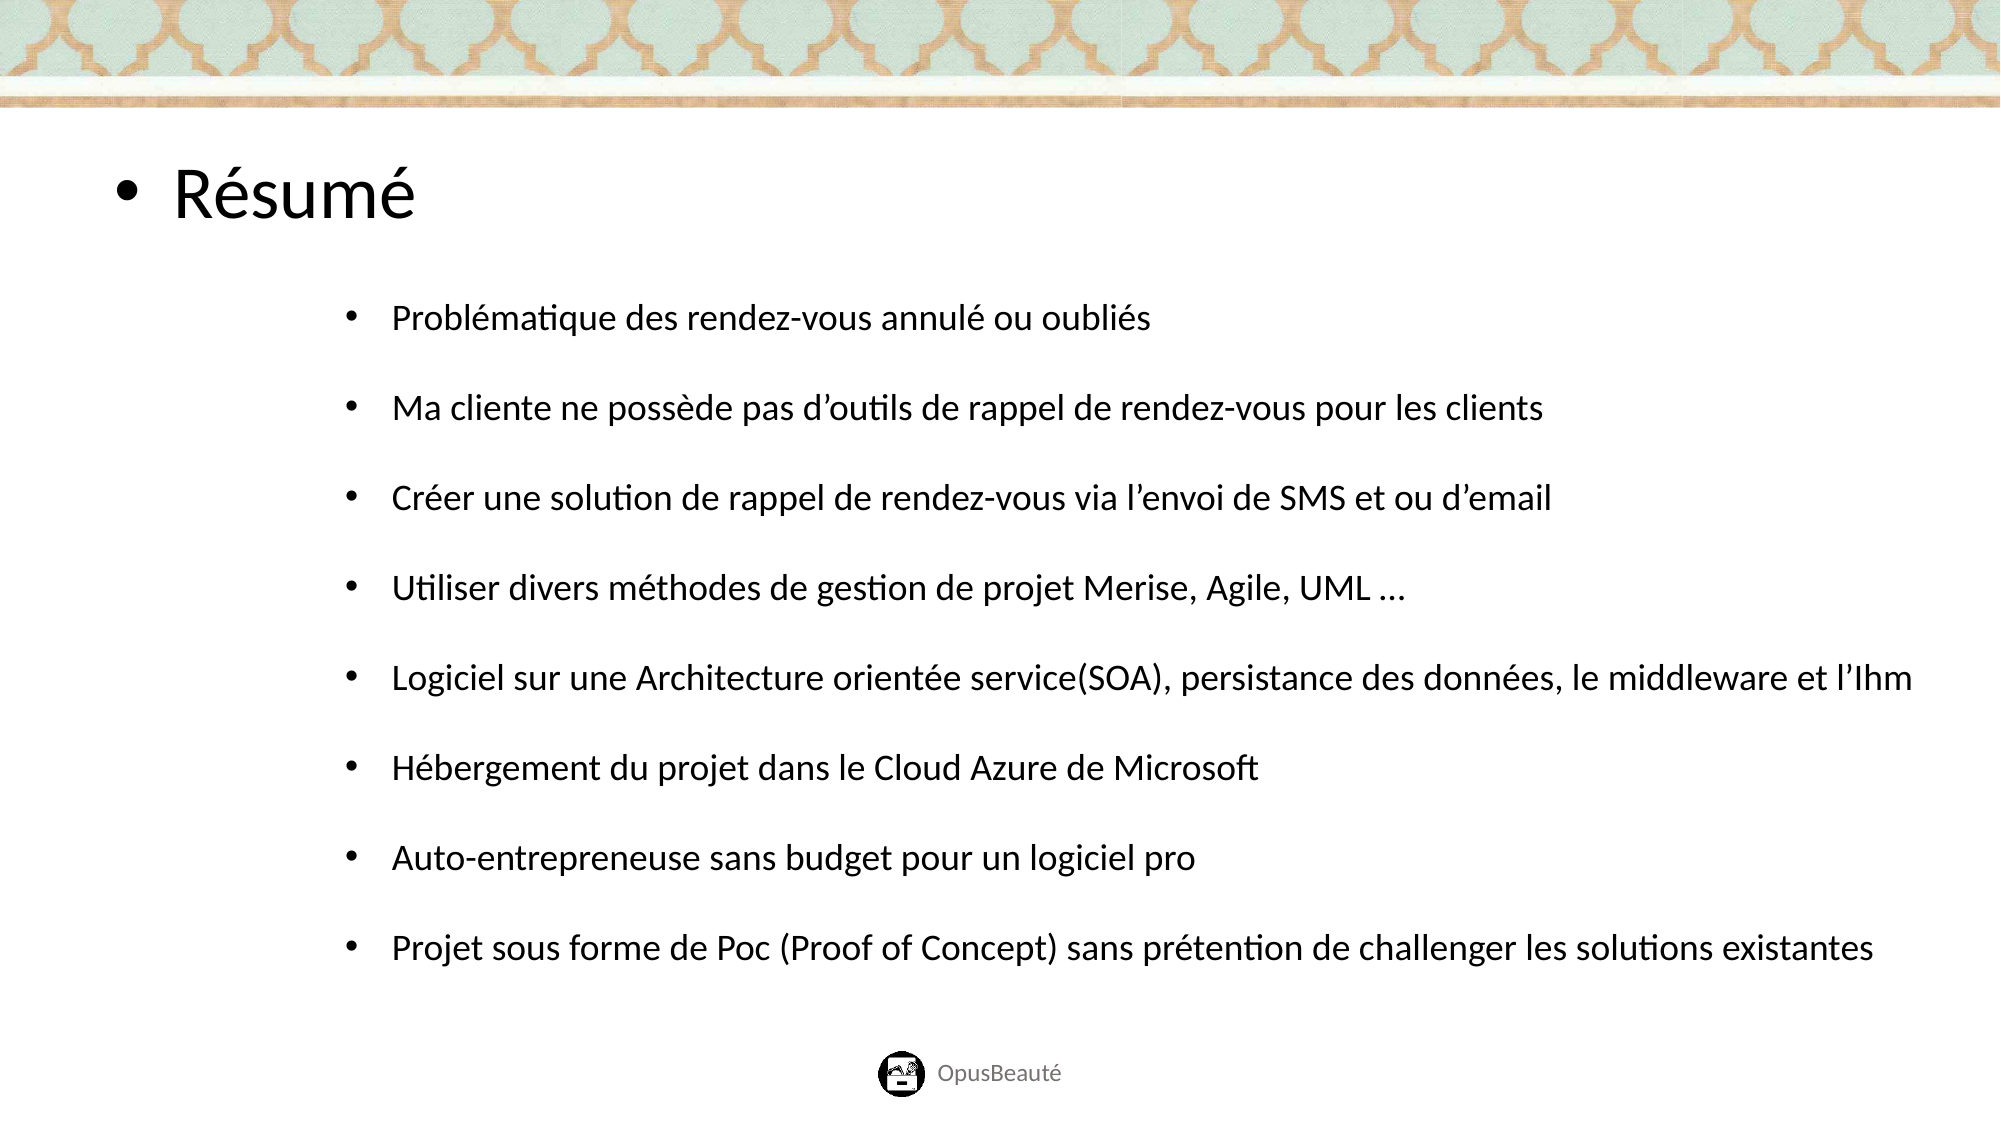

Résumé
Problématique des rendez-vous annulé ou oubliés

Ma cliente ne possède pas d’outils de rappel de rendez-vous pour les clients

Créer une solution de rappel de rendez-vous via l’envoi de SMS et ou d’email

Utiliser divers méthodes de gestion de projet Merise, Agile, UML …

Logiciel sur une Architecture orientée service(SOA), persistance des données, le middleware et l’Ihm

Hébergement du projet dans le Cloud Azure de Microsoft

Auto-entrepreneuse sans budget pour un logiciel pro

Projet sous forme de Poc (Proof of Concept) sans prétention de challenger les solutions existantes